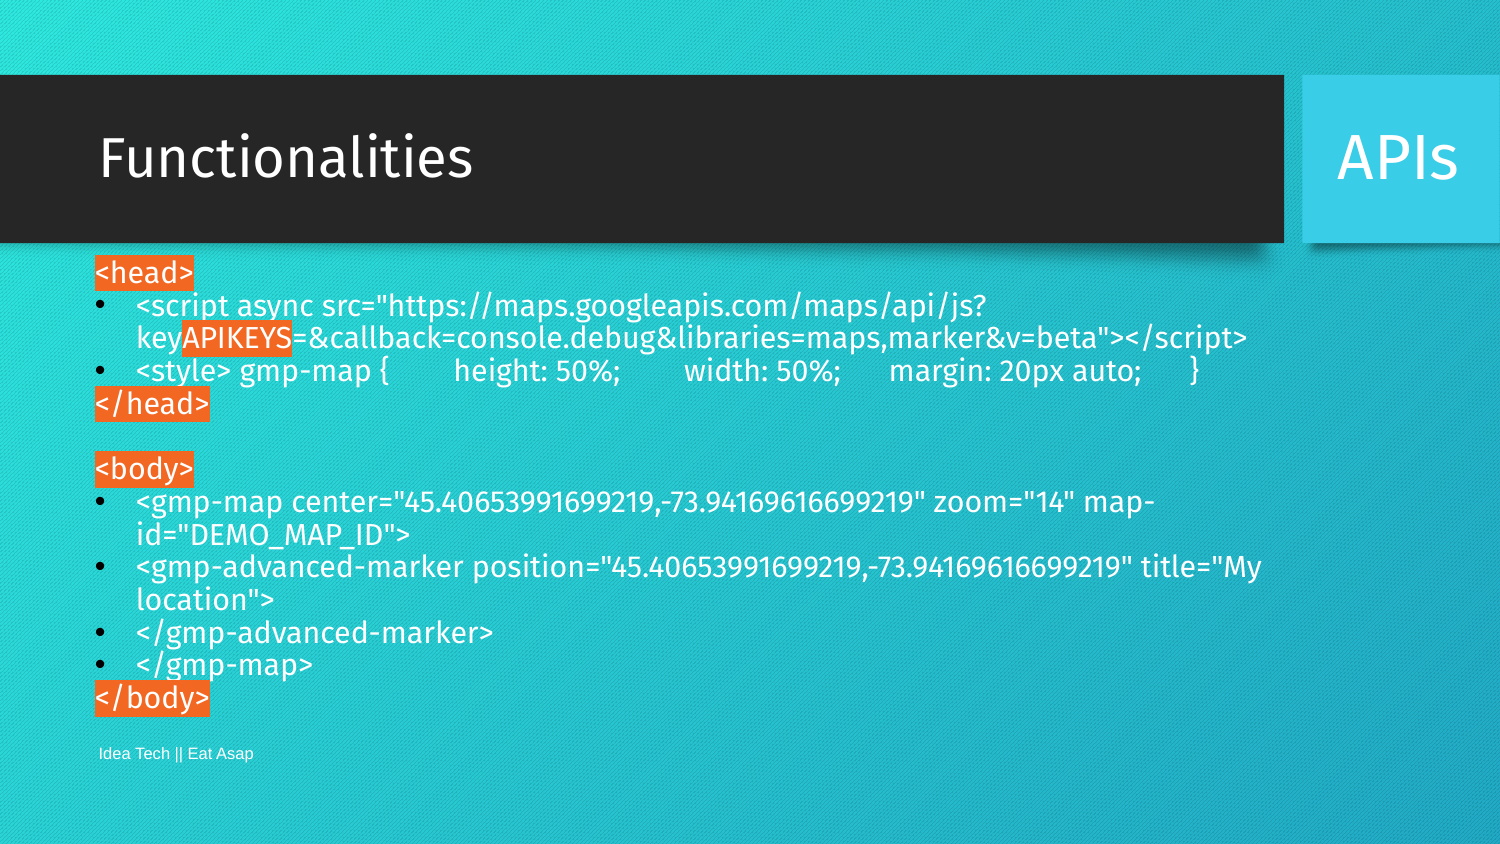

# Functionalities
APIs
<head>
<script async src="https://maps.googleapis.com/maps/api/js?keyAPIKEYS=&callback=console.debug&libraries=maps,marker&v=beta"></script>
<style> gmp-map {        height: 50%;        width: 50%;      margin: 20px auto;      }
</head>

<body>
<gmp-map center="45.40653991699219,-73.94169616699219" zoom="14" map-id="DEMO_MAP_ID">
<gmp-advanced-marker position="45.40653991699219,-73.94169616699219" title="My location">
</gmp-advanced-marker>
</gmp-map>
</body>
Idea Tech || Eat Asap